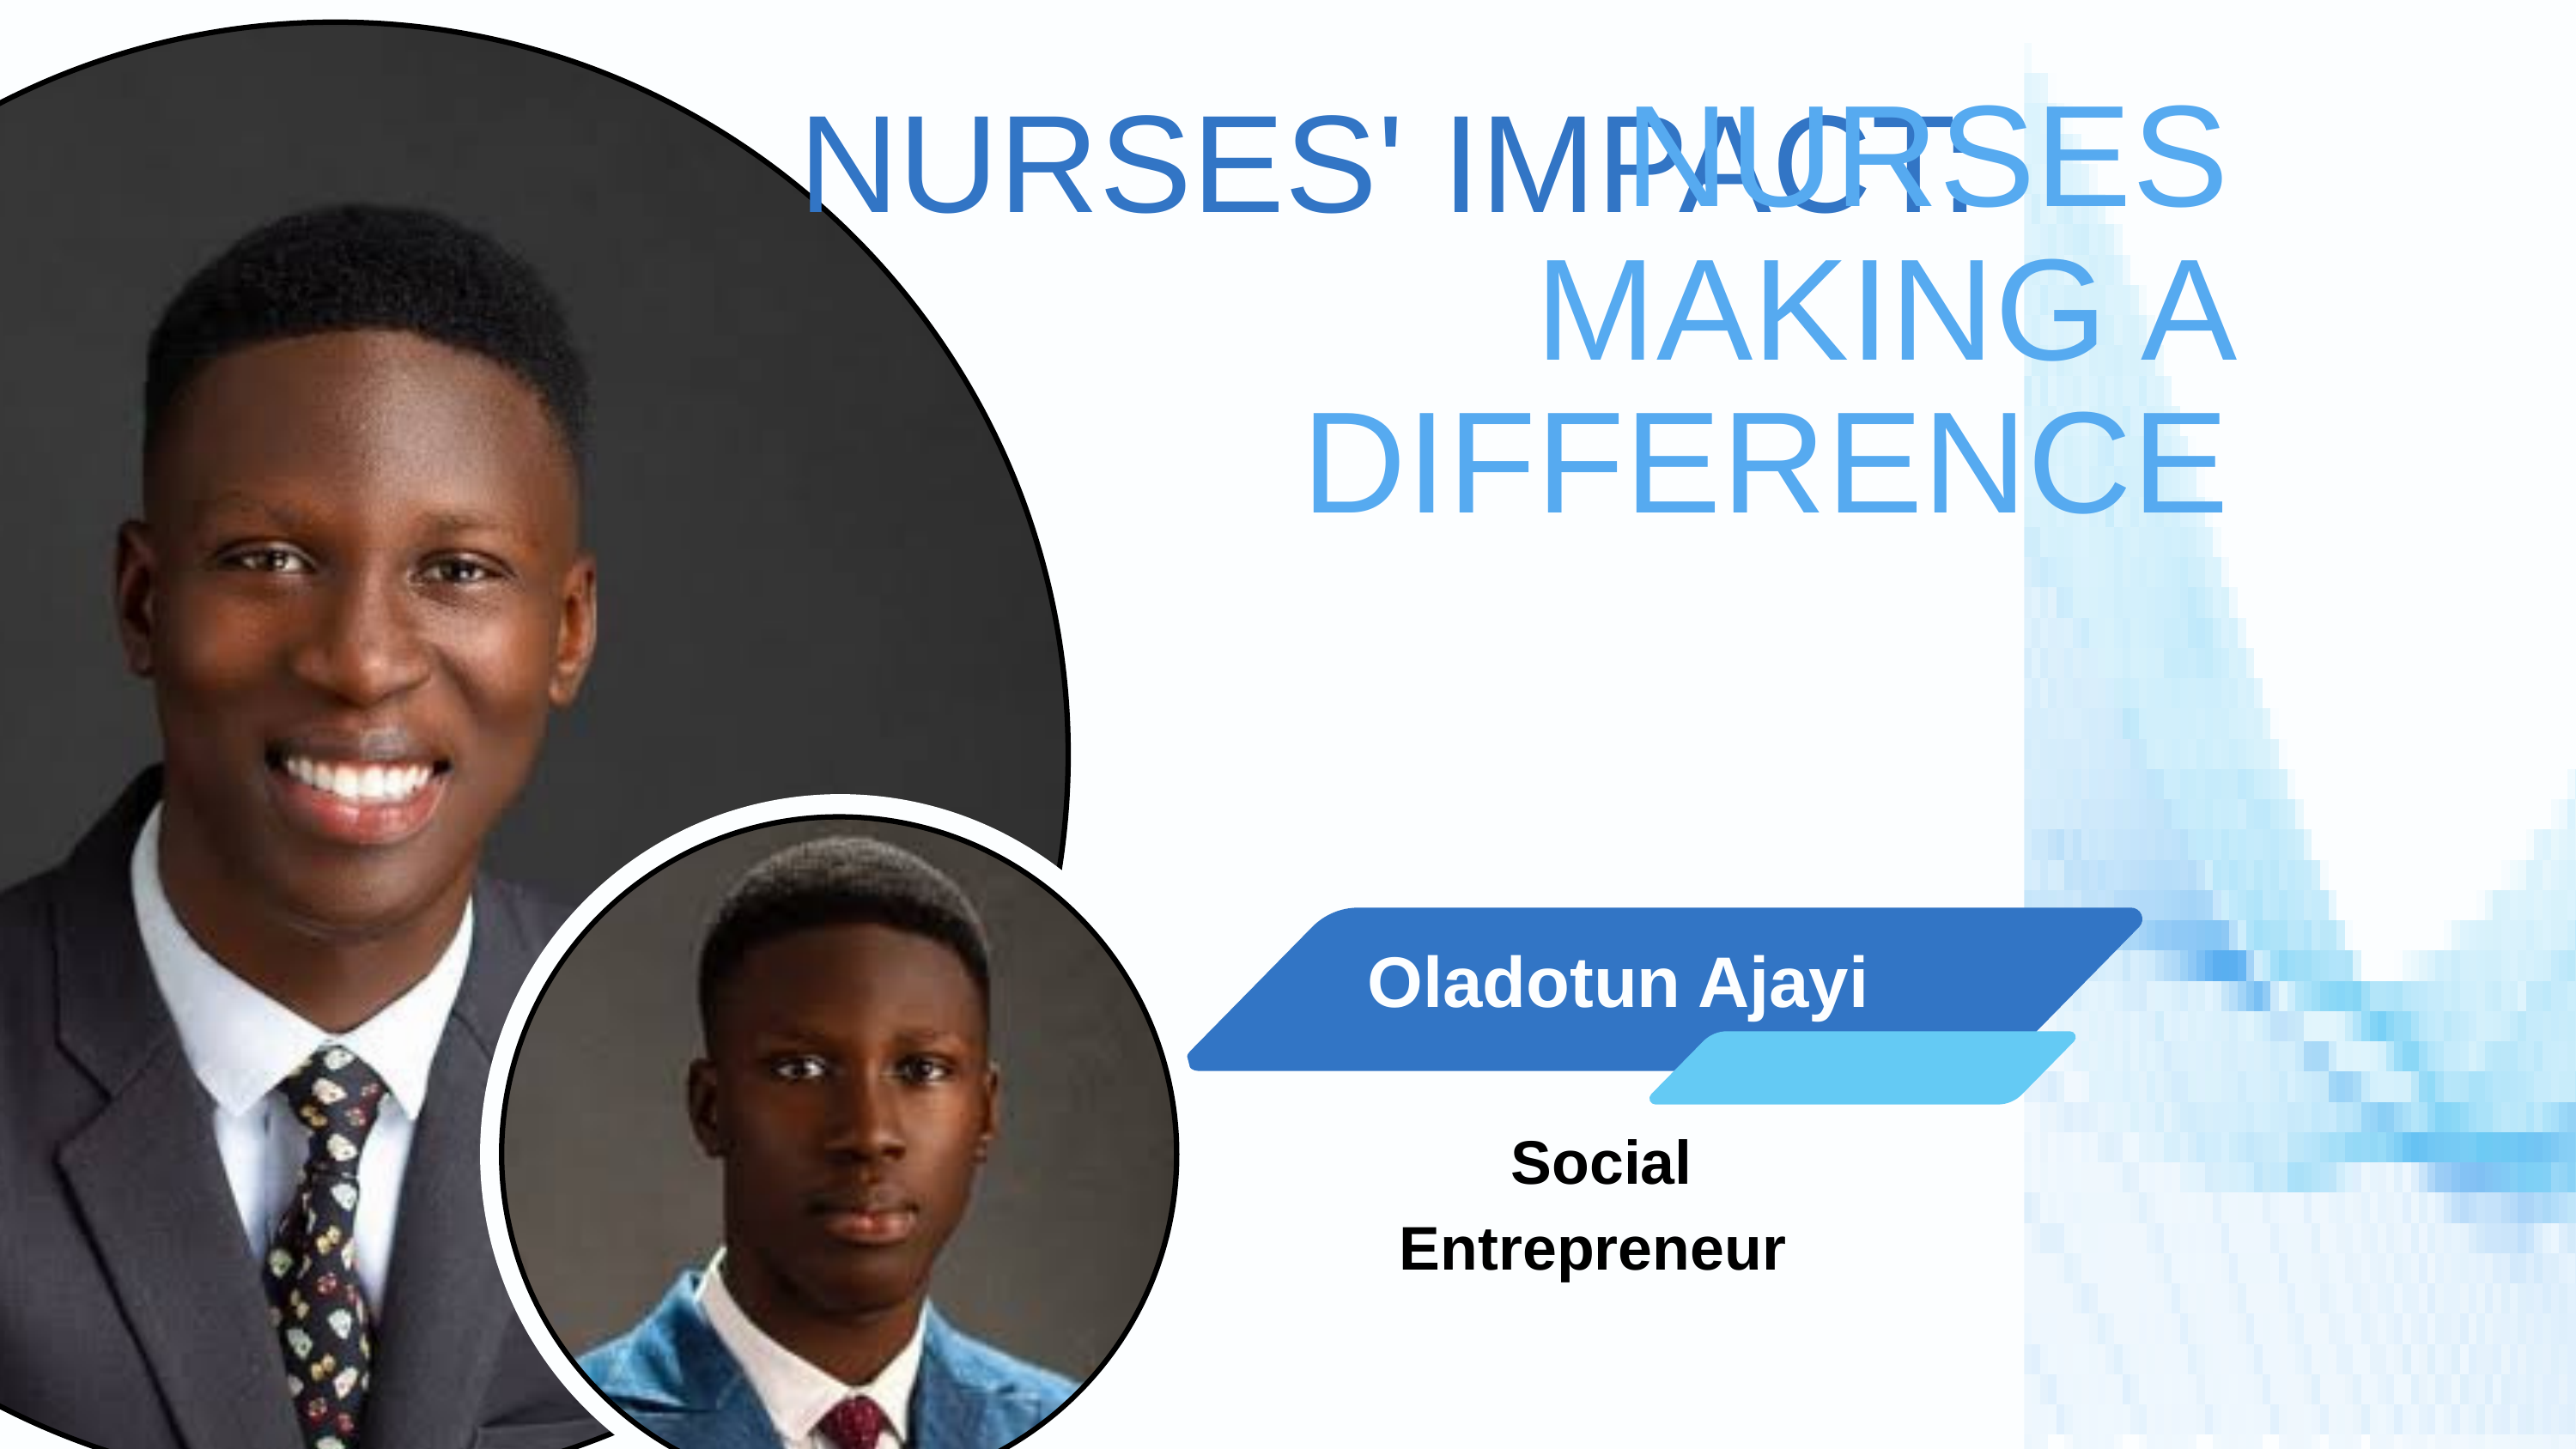

NURSES' IMPACT:
NURSES MAKING A DIFFERENCE

    Oladotun Ajayi

Social Entrepreneur